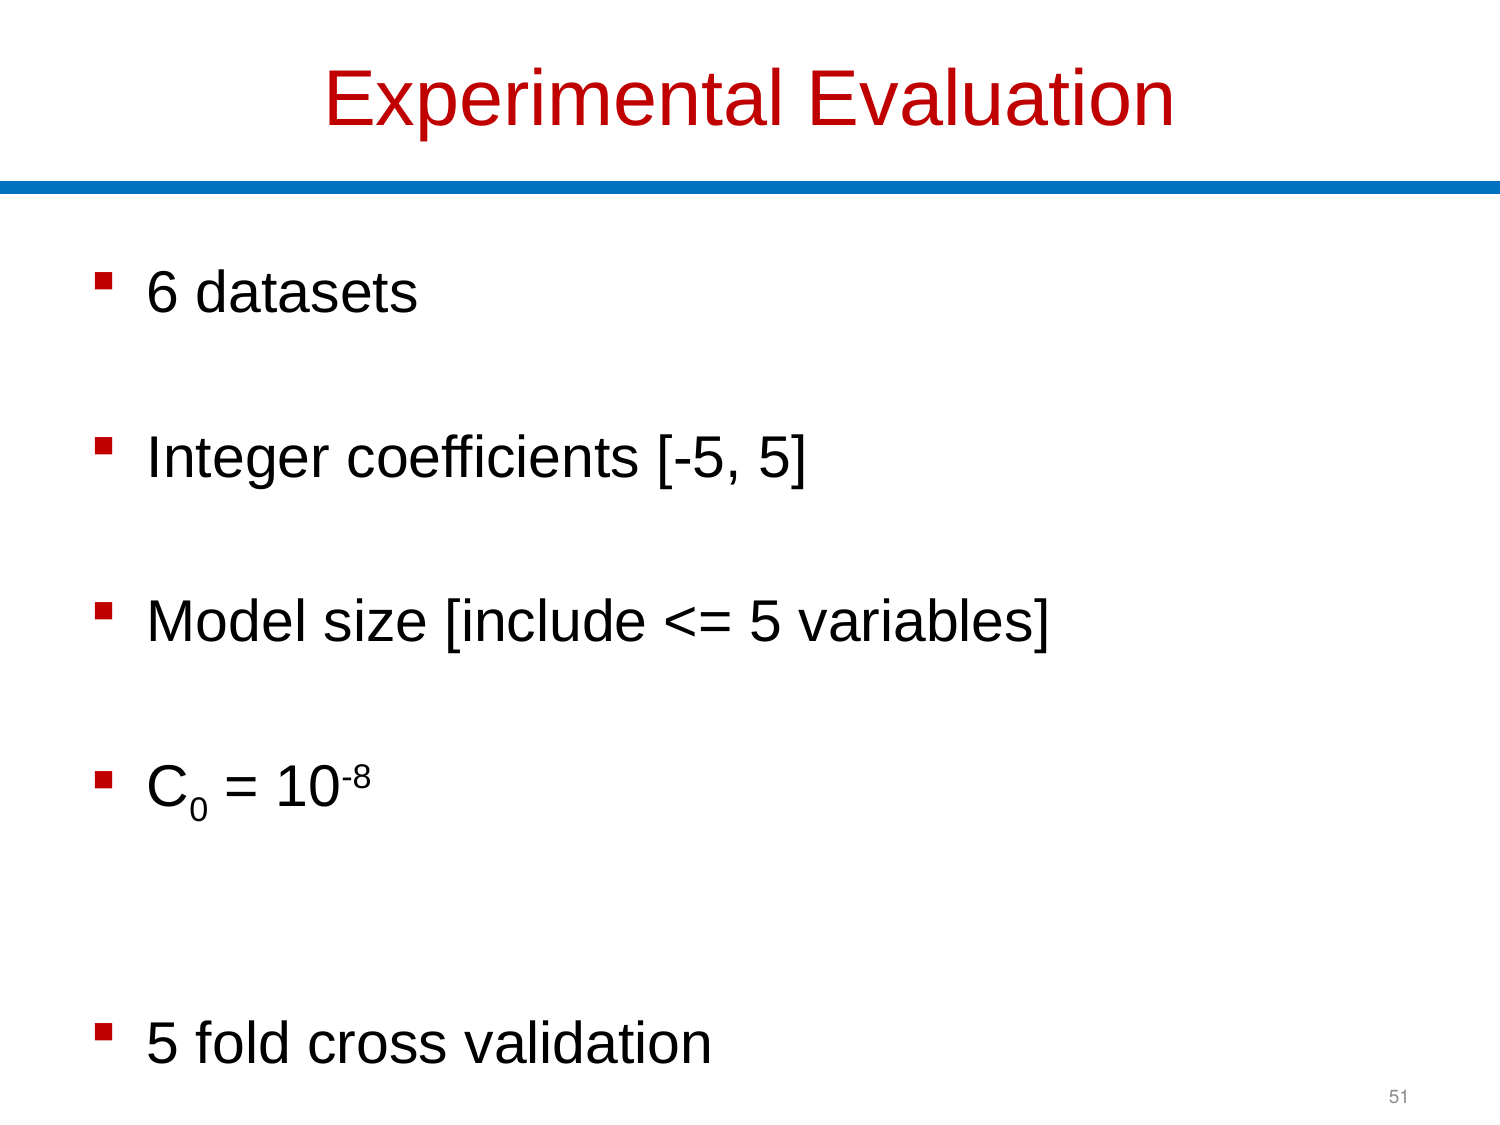

# Experimental Evaluation
6 datasets

Integer coefficients [-5, 5]

Model size [include <= 5 variables]

C0 = 10-8

5 fold cross validation

51